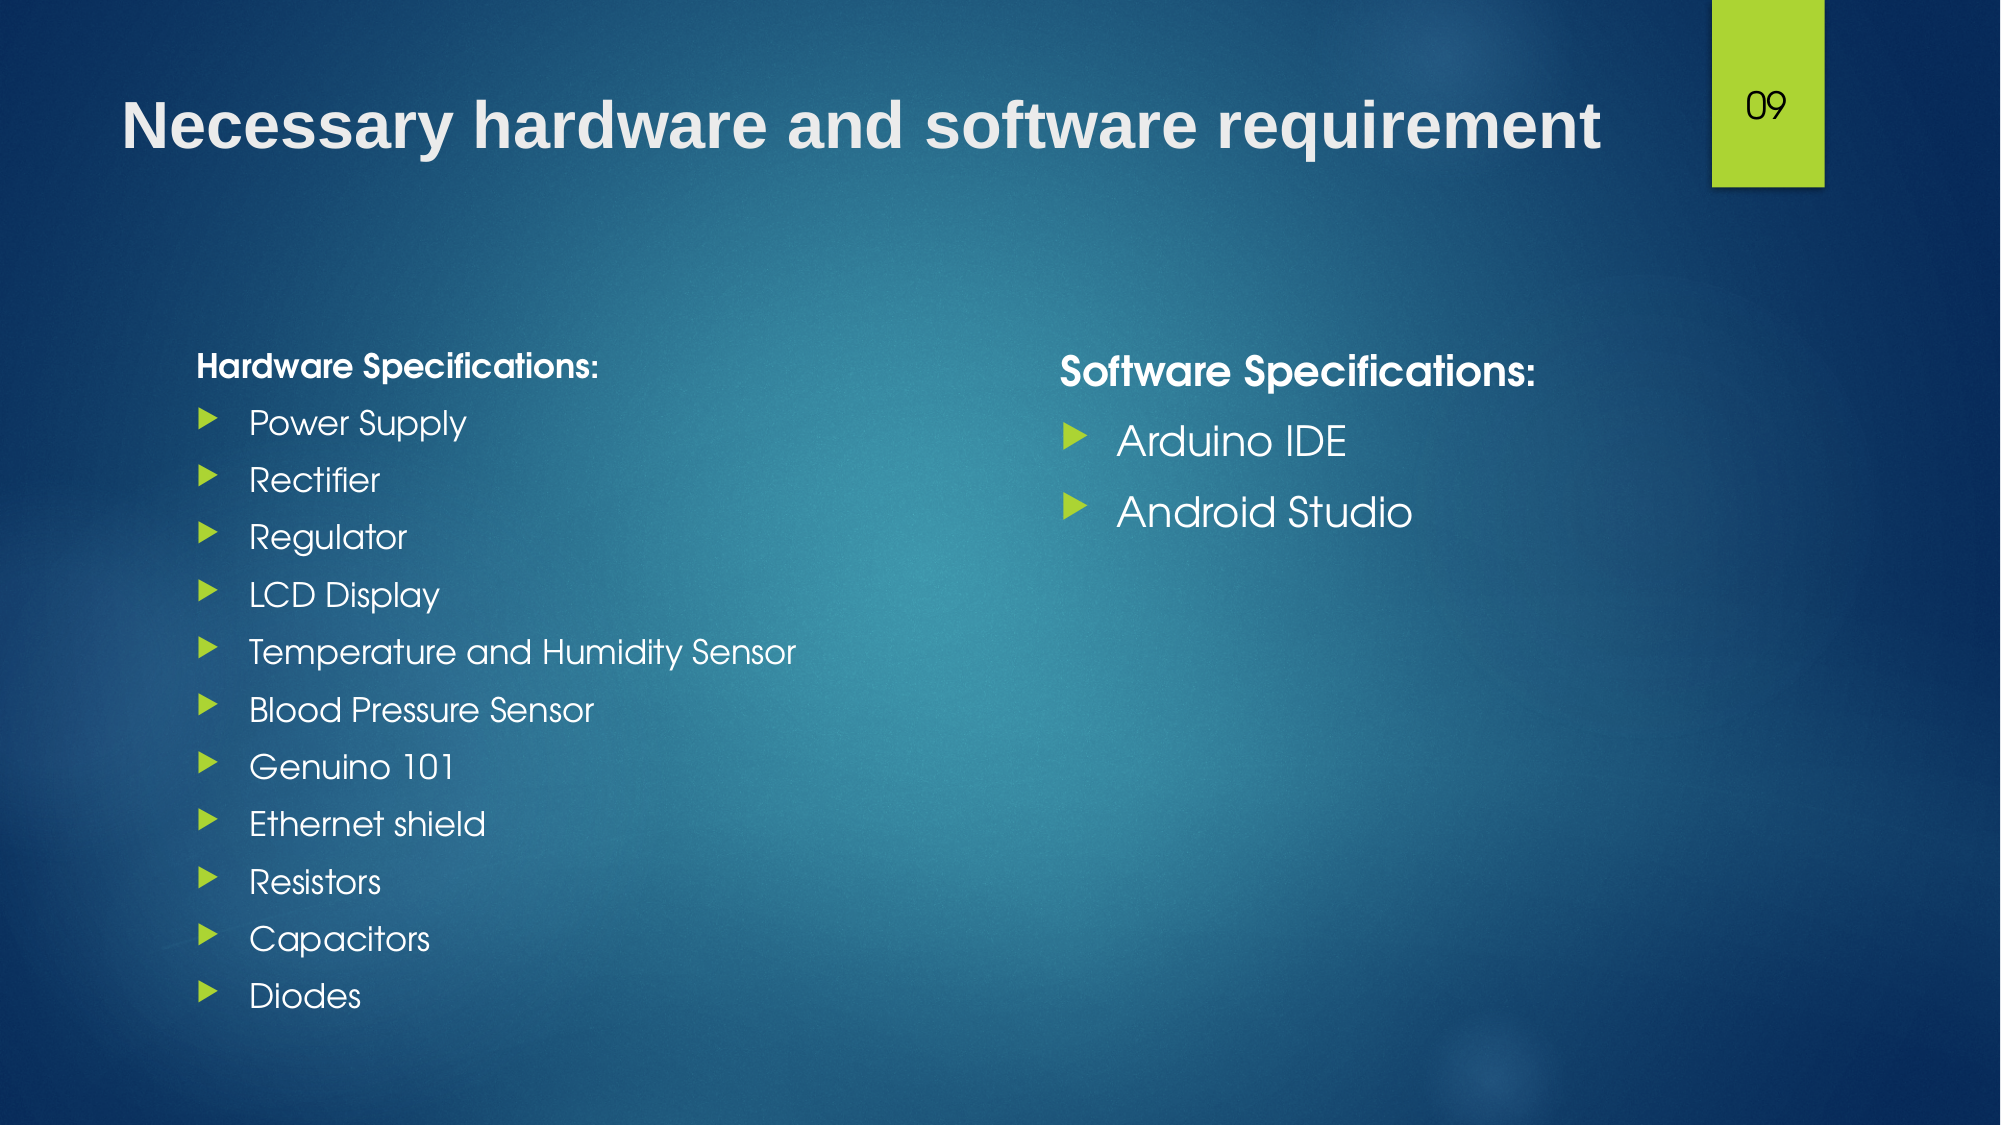

# Necessary hardware and software requirement
09
Hardware Specifications:
Power Supply
Rectifier
Regulator
LCD Display
Temperature and Humidity Sensor
Blood Pressure Sensor
Genuino 101
Ethernet shield
Resistors
Capacitors
Diodes

Software Specifications:
Arduino IDE
Android Studio